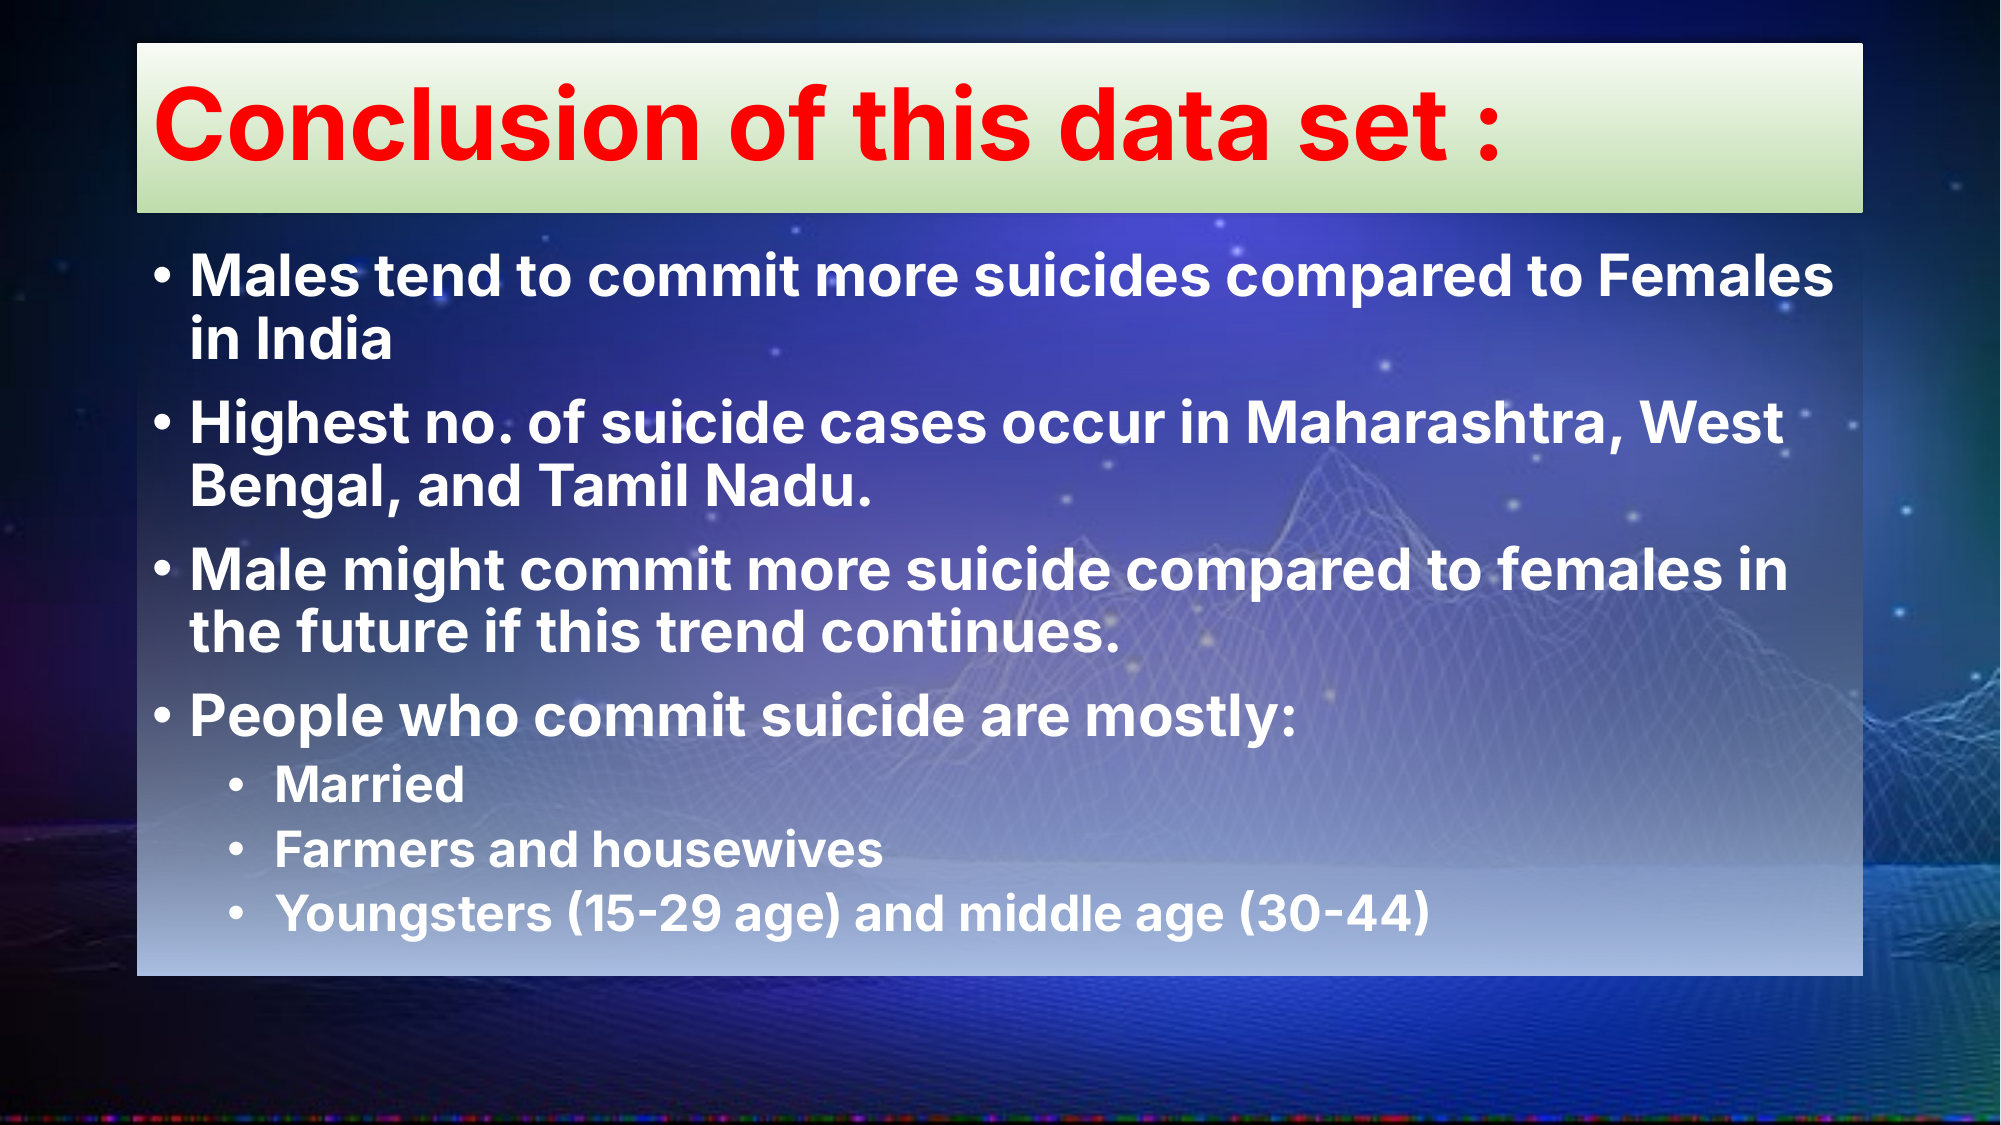

# Conclusion of this data set :
Males tend to commit more suicides compared to Females in India
Highest no. of suicide cases occur in Maharashtra, West Bengal, and Tamil Nadu.
Male might commit more suicide compared to females in the future if this trend continues.
People who commit suicide are mostly:
Married
Farmers and housewives
Youngsters (15-29 age) and middle age (30-44)